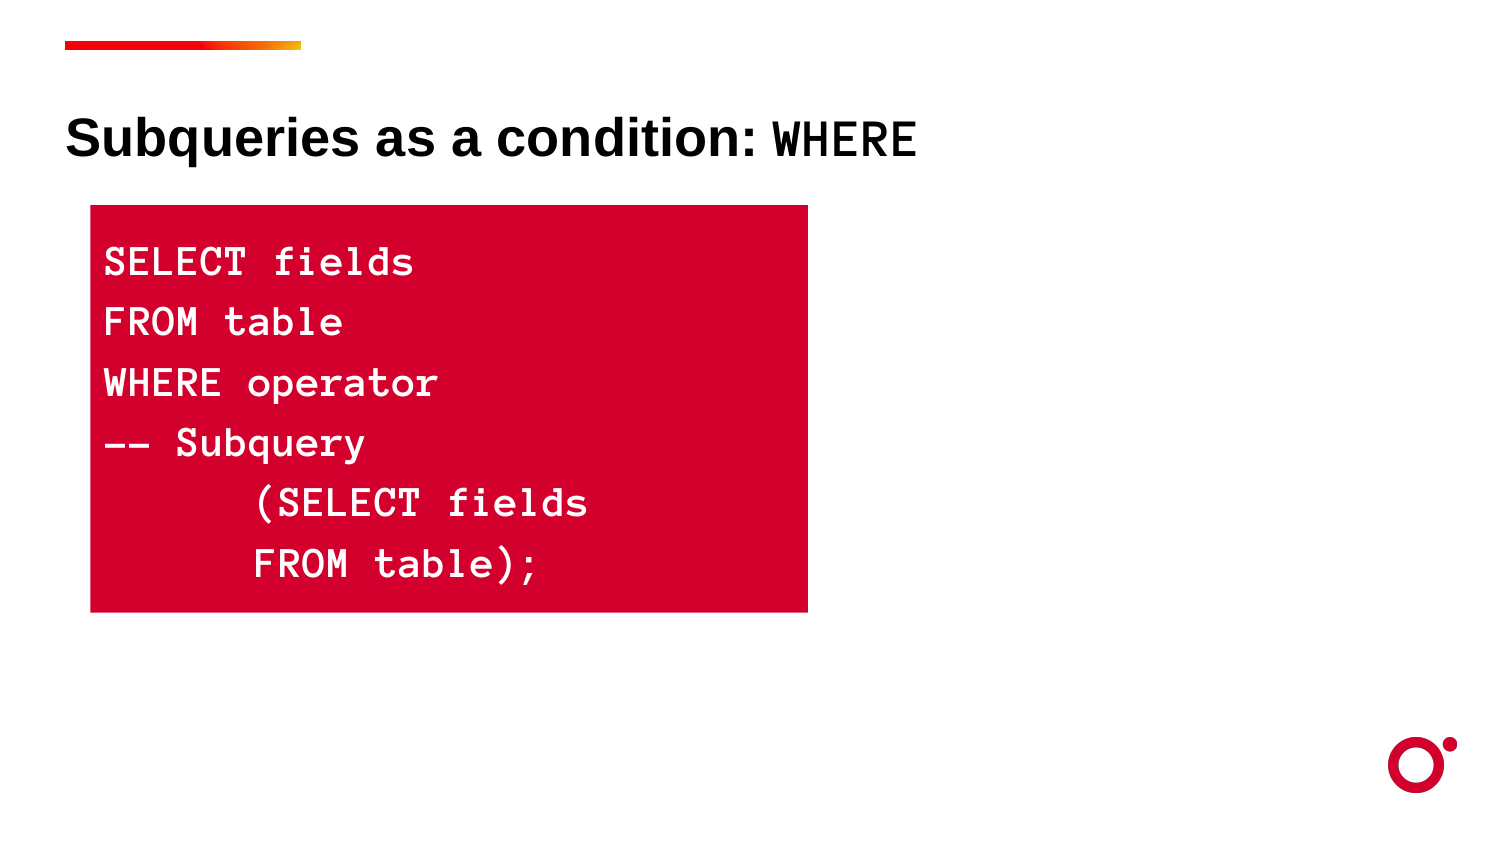

Subqueries as a condition: WHERE

SELECT fields
FROM table
WHERE operator
-- Subquery
	(SELECT fields
	FROM table);